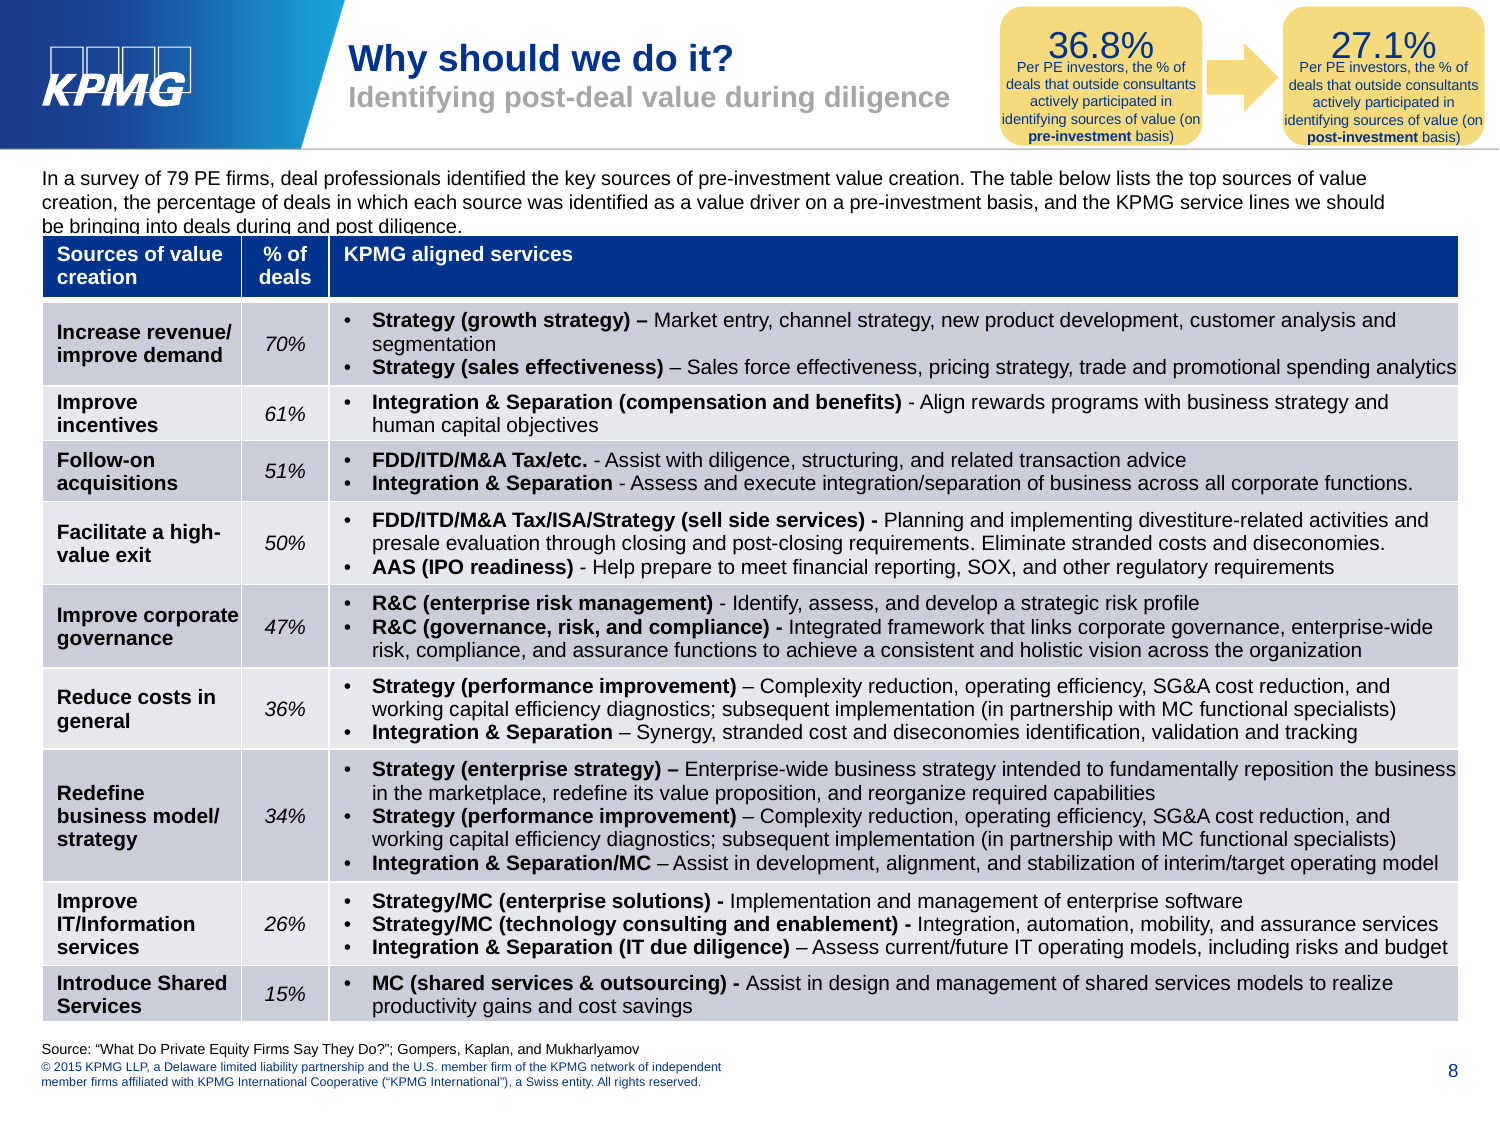

36.8%
27.1%
# Why should we do it? Identifying post-deal value during diligence

Per PE investors, the % of deals that outside consultants actively participated in identifying sources of value (on pre-investment basis)
Per PE investors, the % of deals that outside consultants actively participated in identifying sources of value (on post-investment basis)
In a survey of 79 PE firms, deal professionals identified the key sources of pre-investment value creation. The table below lists the top sources of value creation, the percentage of deals in which each source was identified as a value driver on a pre-investment basis, and the KPMG service lines we should be bringing into deals during and post diligence.
| Sources of value creation | % of deals | KPMG aligned services |
| --- | --- | --- |
| Increase revenue/ improve demand | 70% | Strategy (growth strategy) – Market entry, channel strategy, new product development, customer analysis and segmentation Strategy (sales effectiveness) – Sales force effectiveness, pricing strategy, trade and promotional spending analytics |
| Improve incentives | 61% | Integration & Separation (compensation and benefits) - Align rewards programs with business strategy and human capital objectives |
| Follow-on acquisitions | 51% | FDD/ITD/M&A Tax/etc. - Assist with diligence, structuring, and related transaction advice Integration & Separation - Assess and execute integration/separation of business across all corporate functions. |
| Facilitate a high-value exit | 50% | FDD/ITD/M&A Tax/ISA/Strategy (sell side services) - Planning and implementing divestiture-related activities and presale evaluation through closing and post-closing requirements. Eliminate stranded costs and diseconomies. AAS (IPO readiness) - Help prepare to meet financial reporting, SOX, and other regulatory requirements |
| Improve corporate governance | 47% | R&C (enterprise risk management) - Identify, assess, and develop a strategic risk profile R&C (governance, risk, and compliance) - Integrated framework that links corporate governance, enterprise-wide risk, compliance, and assurance functions to achieve a consistent and holistic vision across the organization |
| Reduce costs in general | 36% | Strategy (performance improvement) – Complexity reduction, operating efficiency, SG&A cost reduction, and working capital efficiency diagnostics; subsequent implementation (in partnership with MC functional specialists) Integration & Separation – Synergy, stranded cost and diseconomies identification, validation and tracking |
| Redefine business model/ strategy | 34% | Strategy (enterprise strategy) – Enterprise-wide business strategy intended to fundamentally reposition the business in the marketplace, redefine its value proposition, and reorganize required capabilities Strategy (performance improvement) – Complexity reduction, operating efficiency, SG&A cost reduction, and working capital efficiency diagnostics; subsequent implementation (in partnership with MC functional specialists) Integration & Separation/MC – Assist in development, alignment, and stabilization of interim/target operating model |
| Improve IT/Information services | 26% | Strategy/MC (enterprise solutions) - Implementation and management of enterprise software Strategy/MC (technology consulting and enablement) - Integration, automation, mobility, and assurance services Integration & Separation (IT due diligence) – Assess current/future IT operating models, including risks and budget |
| Introduce Shared Services | 15% | MC (shared services & outsourcing) - Assist in design and management of shared services models to realize productivity gains and cost savings |
Source: “What Do Private Equity Firms Say They Do?”; Gompers, Kaplan, and Mukharlyamov